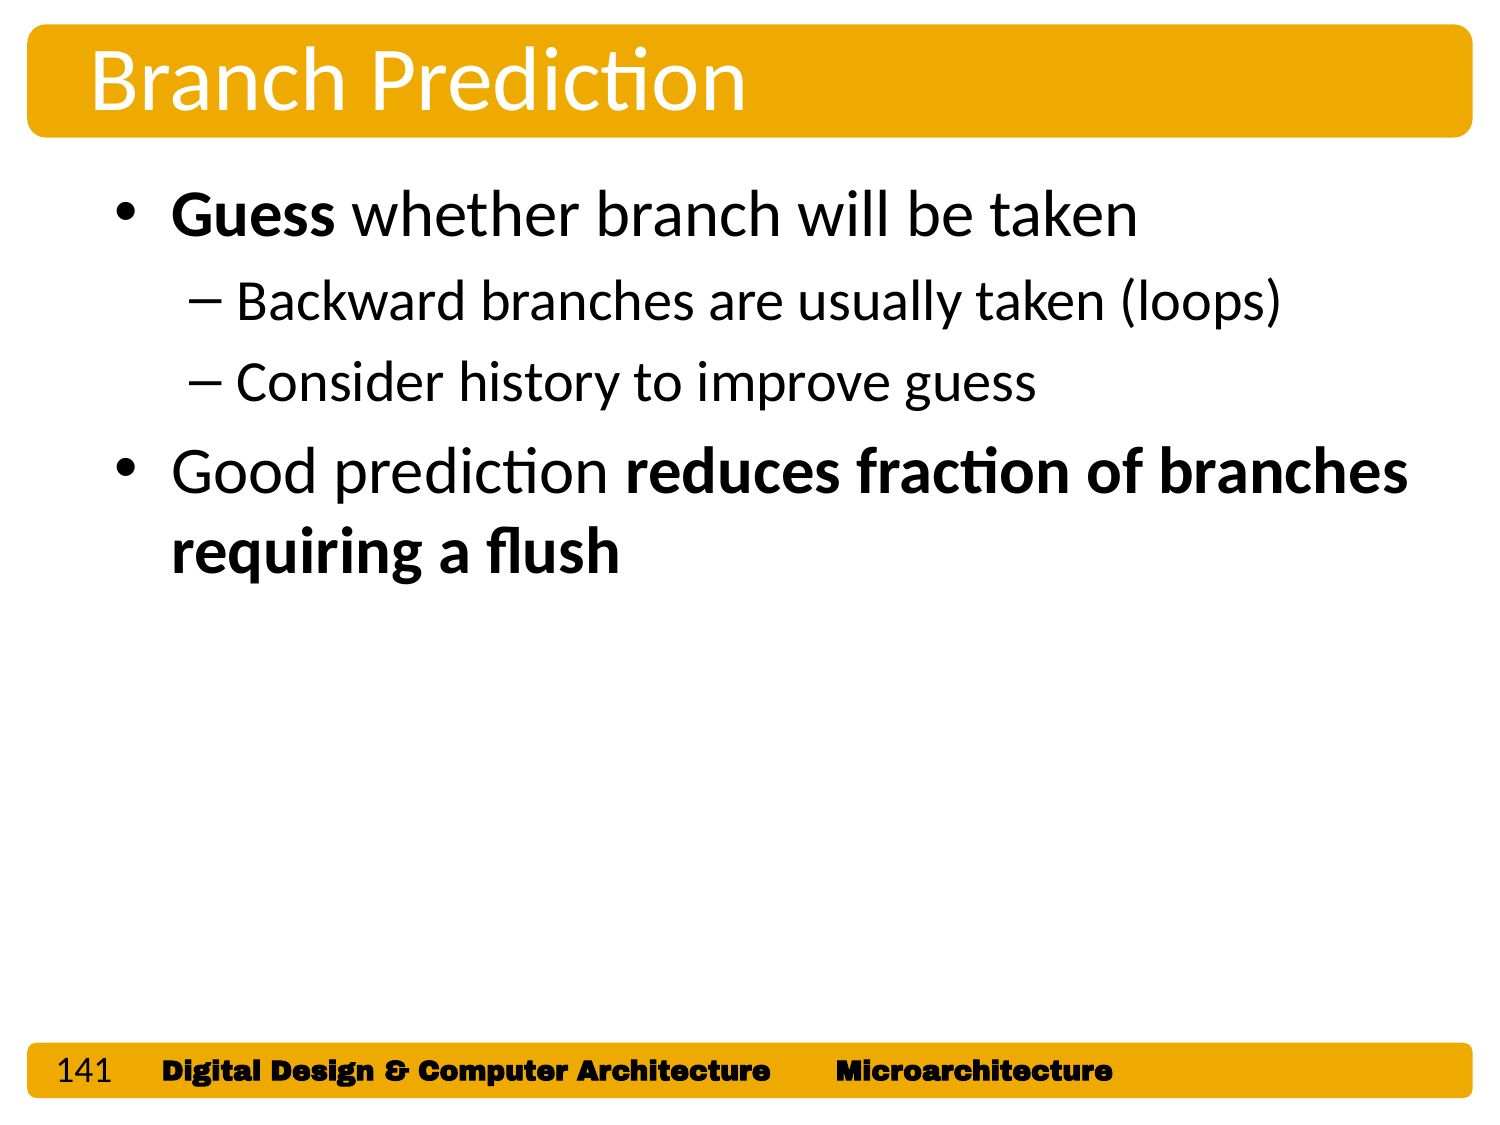

Branch Prediction
Guess whether branch will be taken
Backward branches are usually taken (loops)
Consider history to improve guess
Good prediction reduces fraction of branches requiring a flush
141